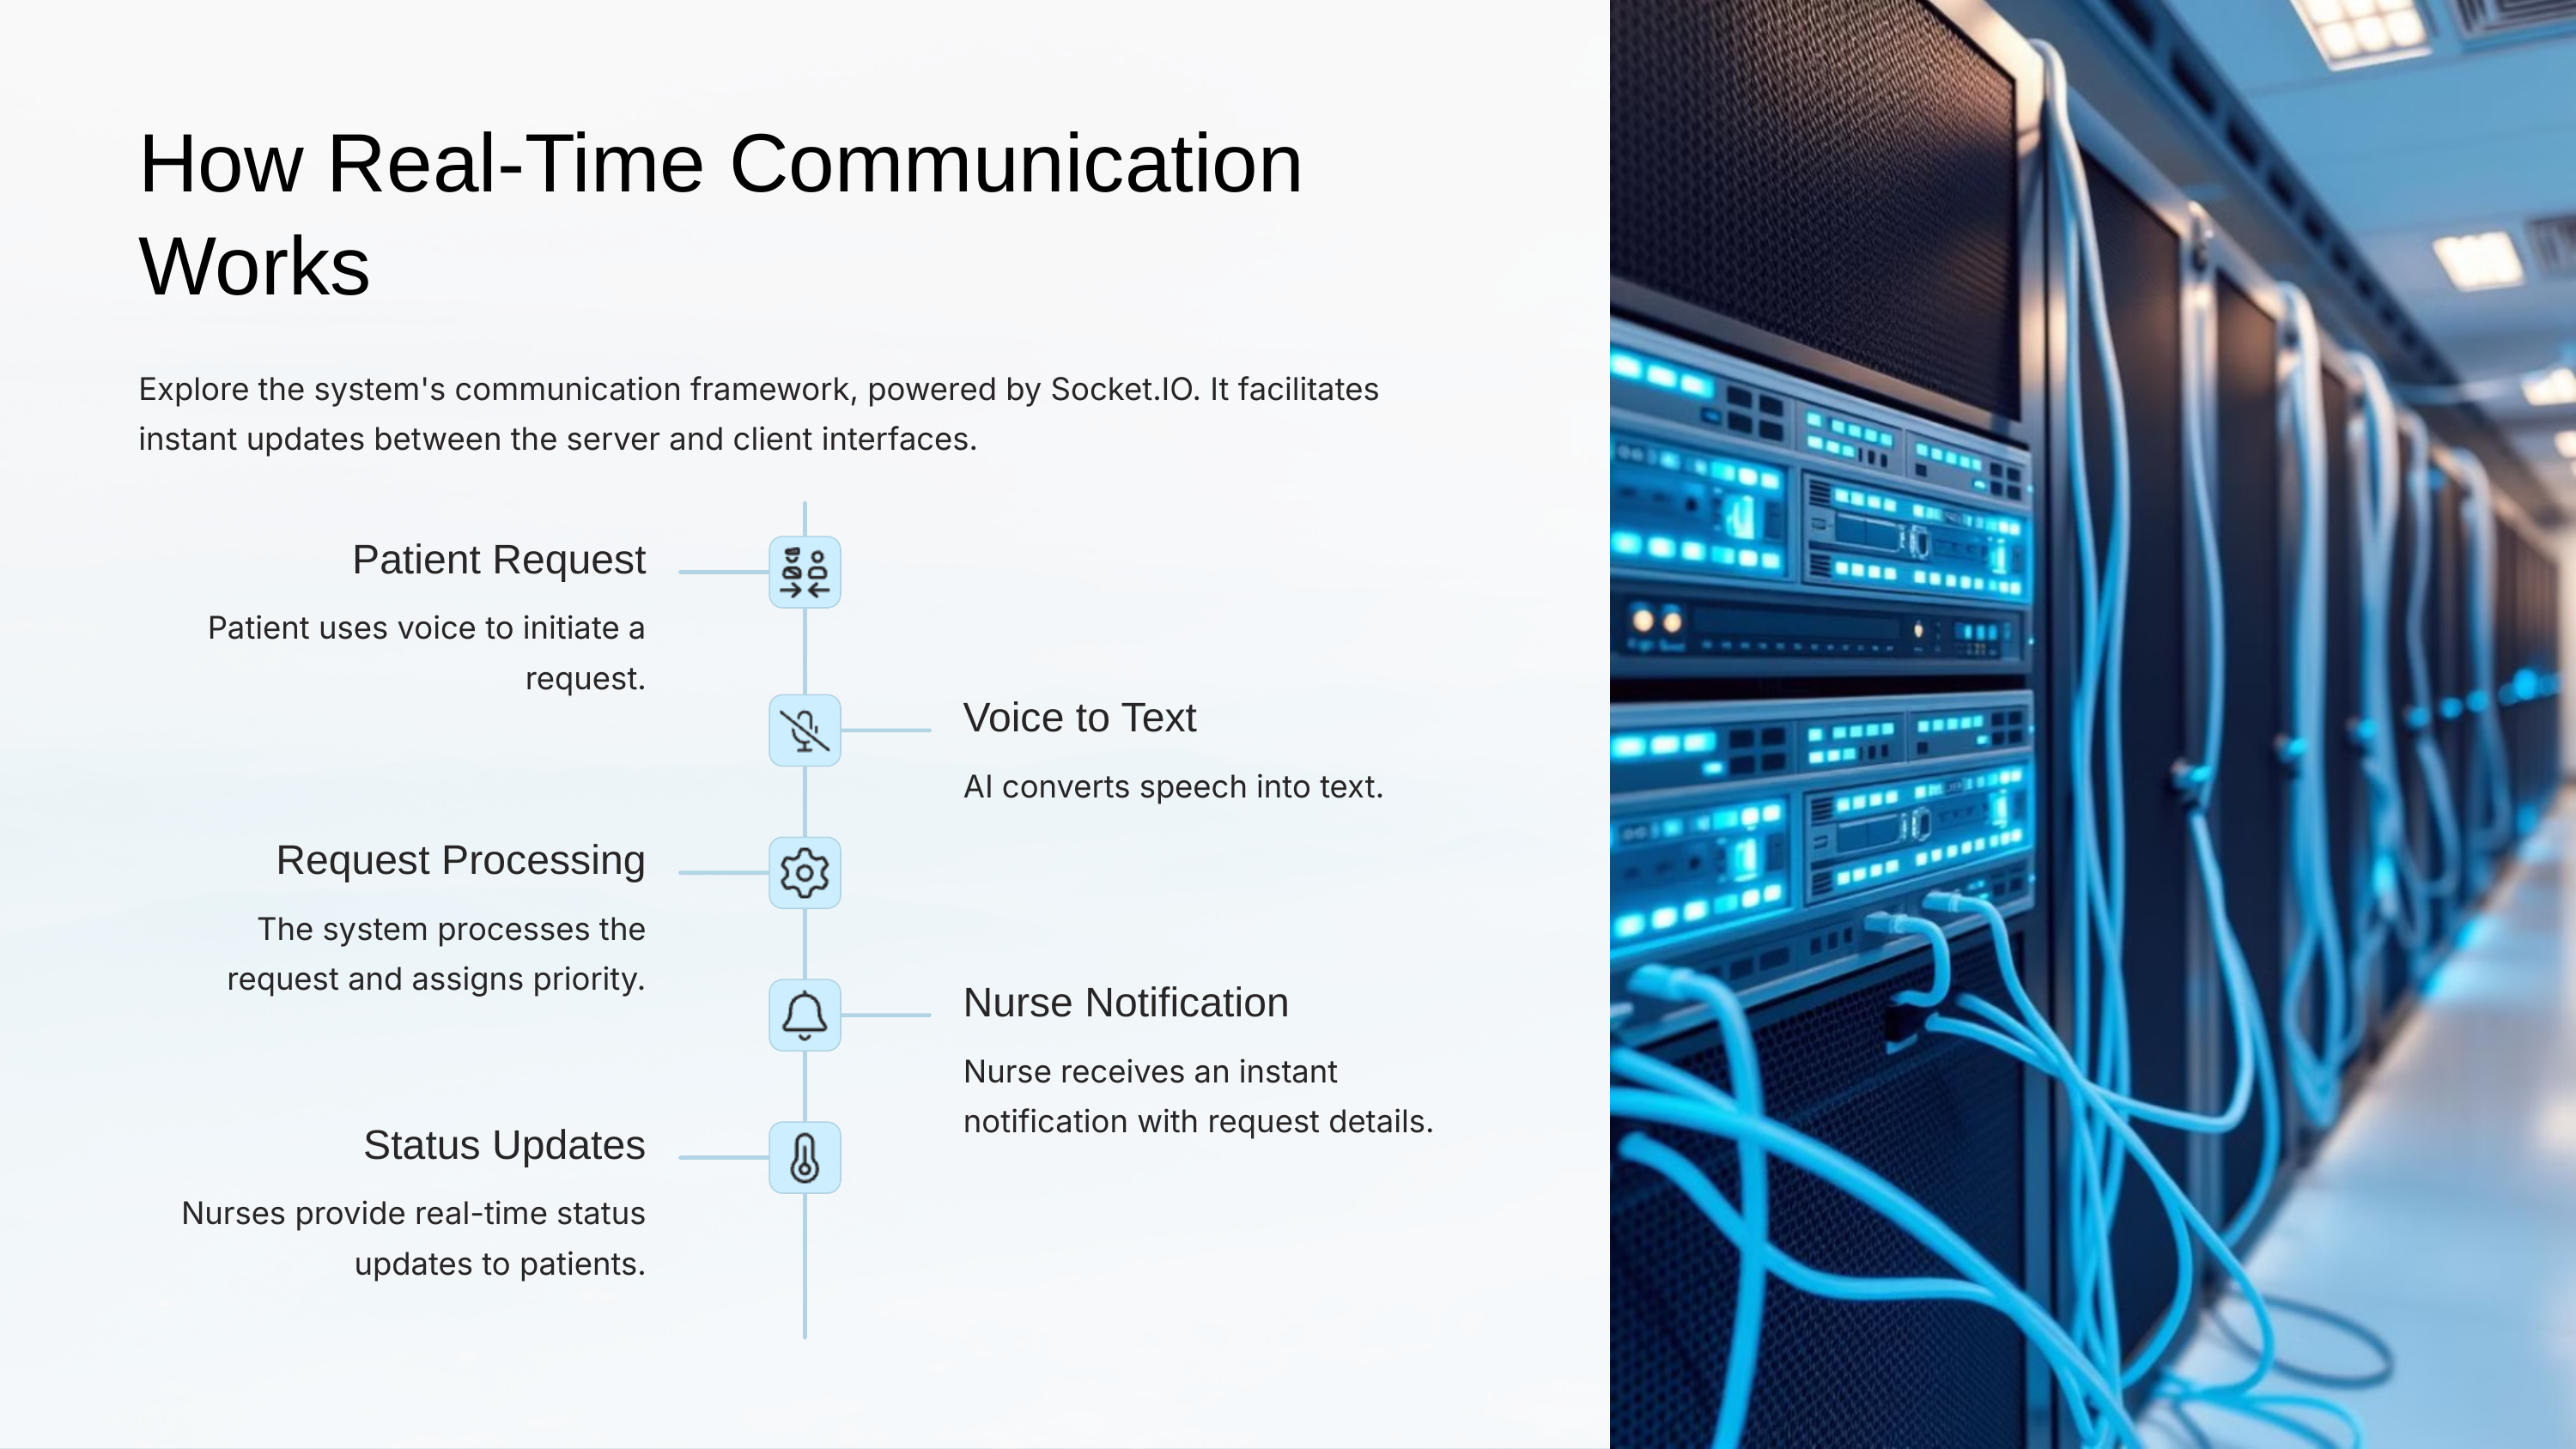

How Real-Time Communication Works

Explore the system's communication framework, powered by Socket.IO. It facilitates instant updates between the server and client interfaces.

Patient Request

Patient uses voice to initiate a request.

Voice to Text

AI converts speech into text.

Request Processing

The system processes the request and assigns priority.

Nurse Notification

Nurse receives an instant notification with request details.

Status Updates

Nurses provide real-time status updates to patients.